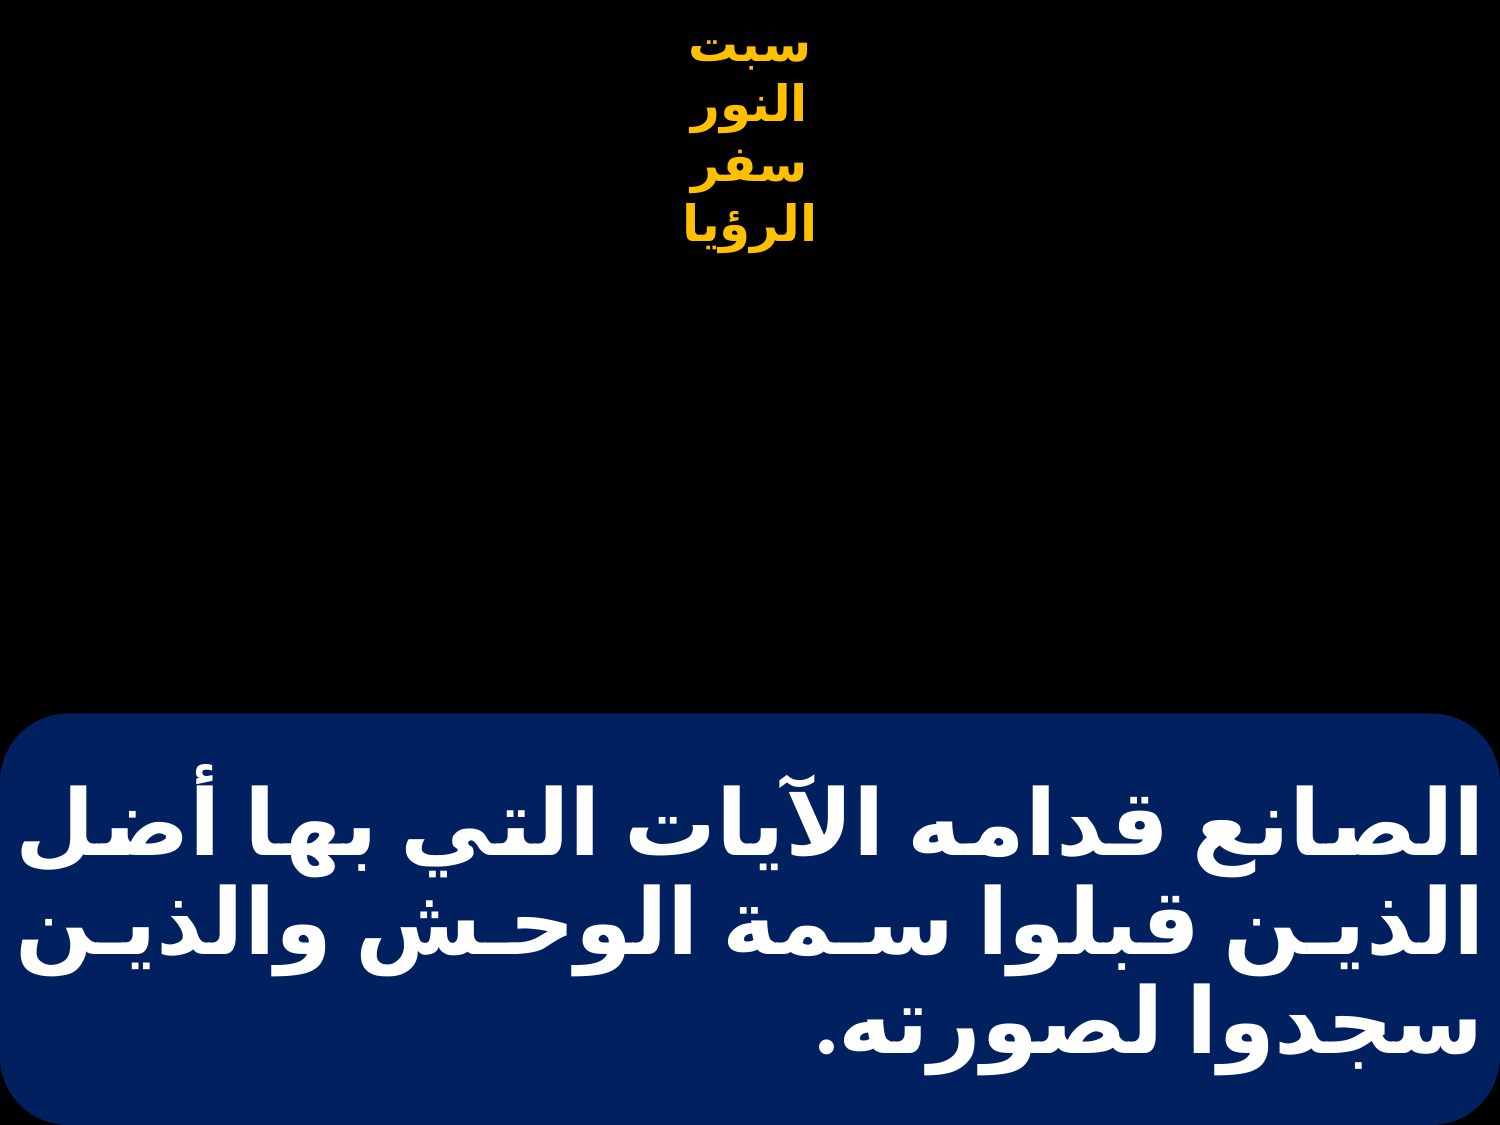

# الصانع قدامه الآيات التي بها أضل الذين قبلوا سمة الوحش والذين سجدوا لصورته.